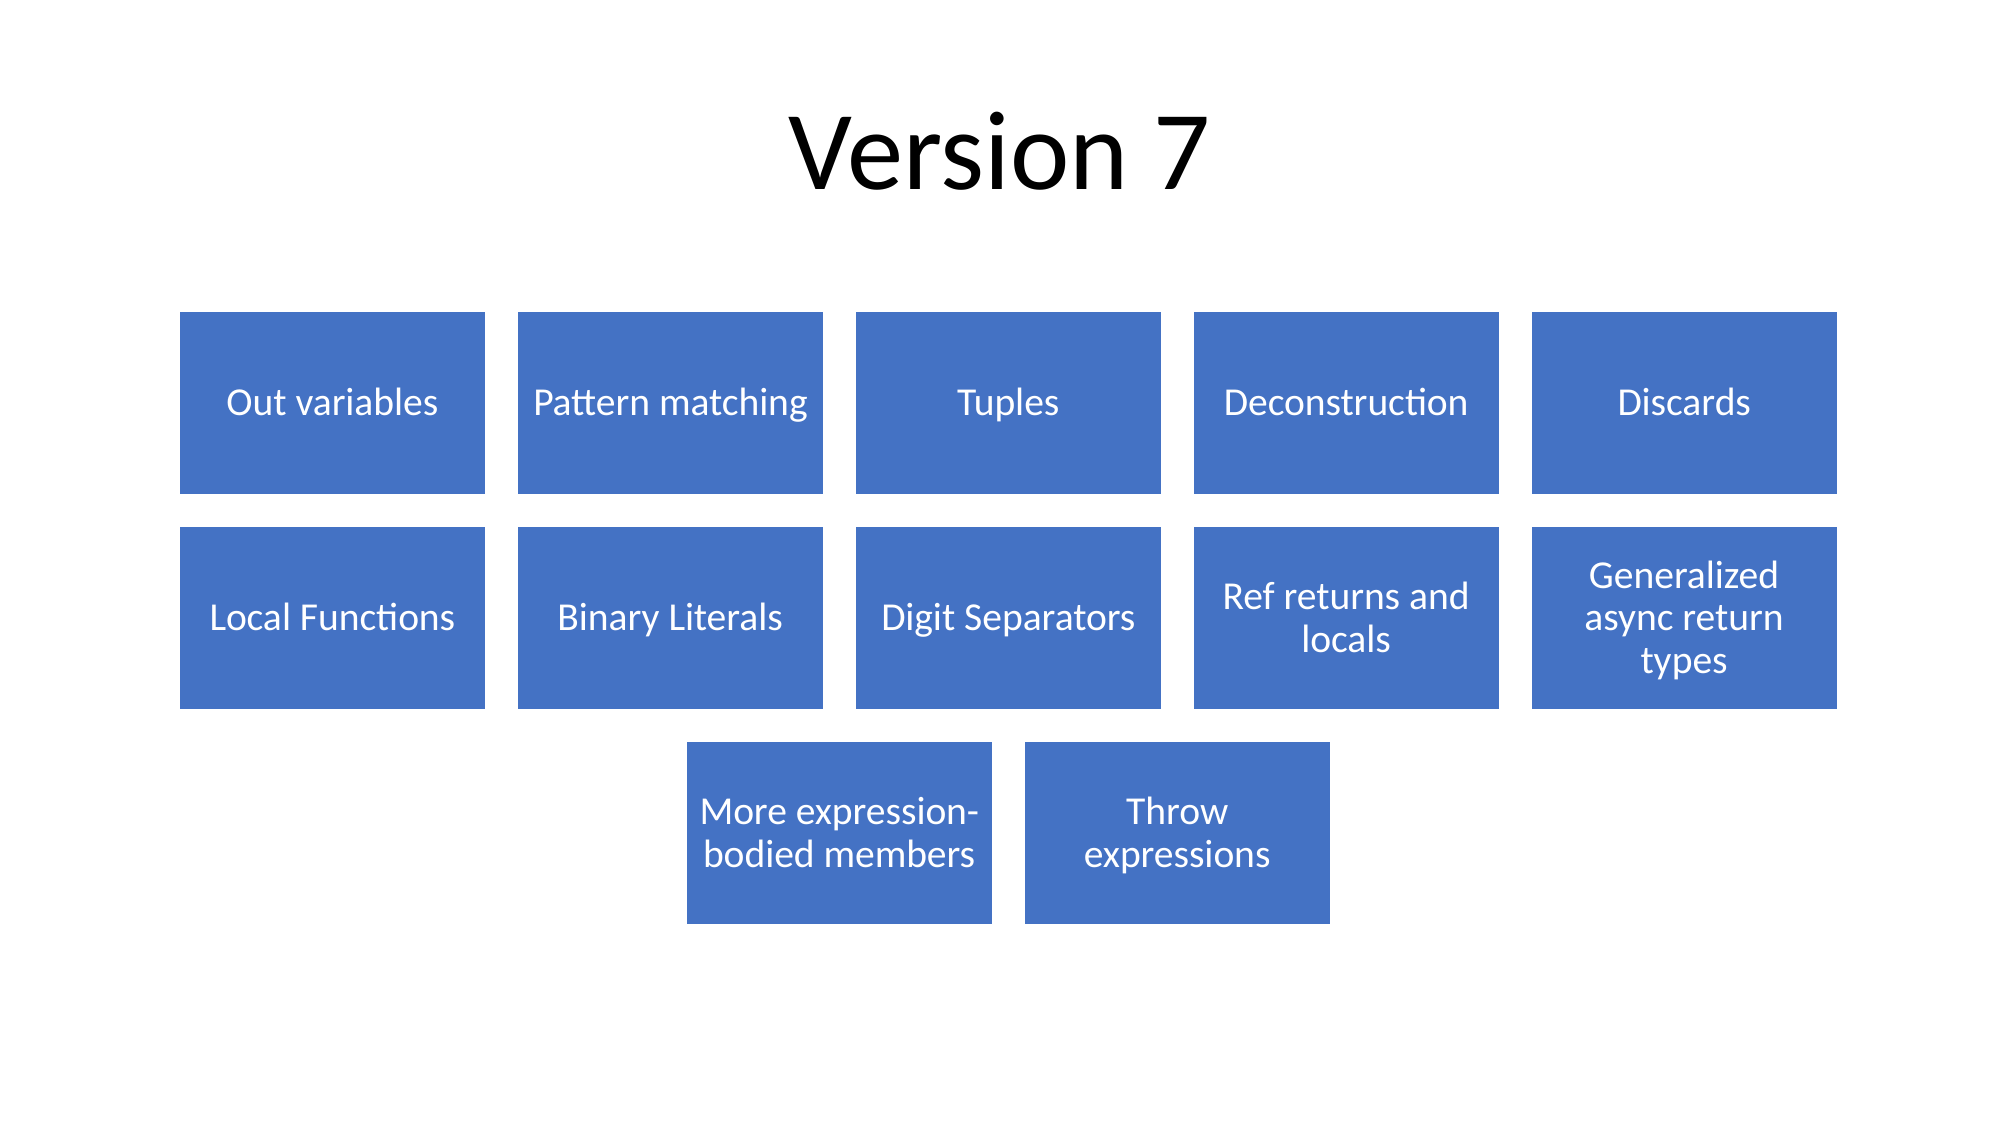

Version 7
Out variables
Pattern matching
Tuples
Deconstruction
Discards
Local Functions
Binary Literals
Digit Separators
Ref returns and locals
Generalized async return types
More expression-bodied members
Throw expressions